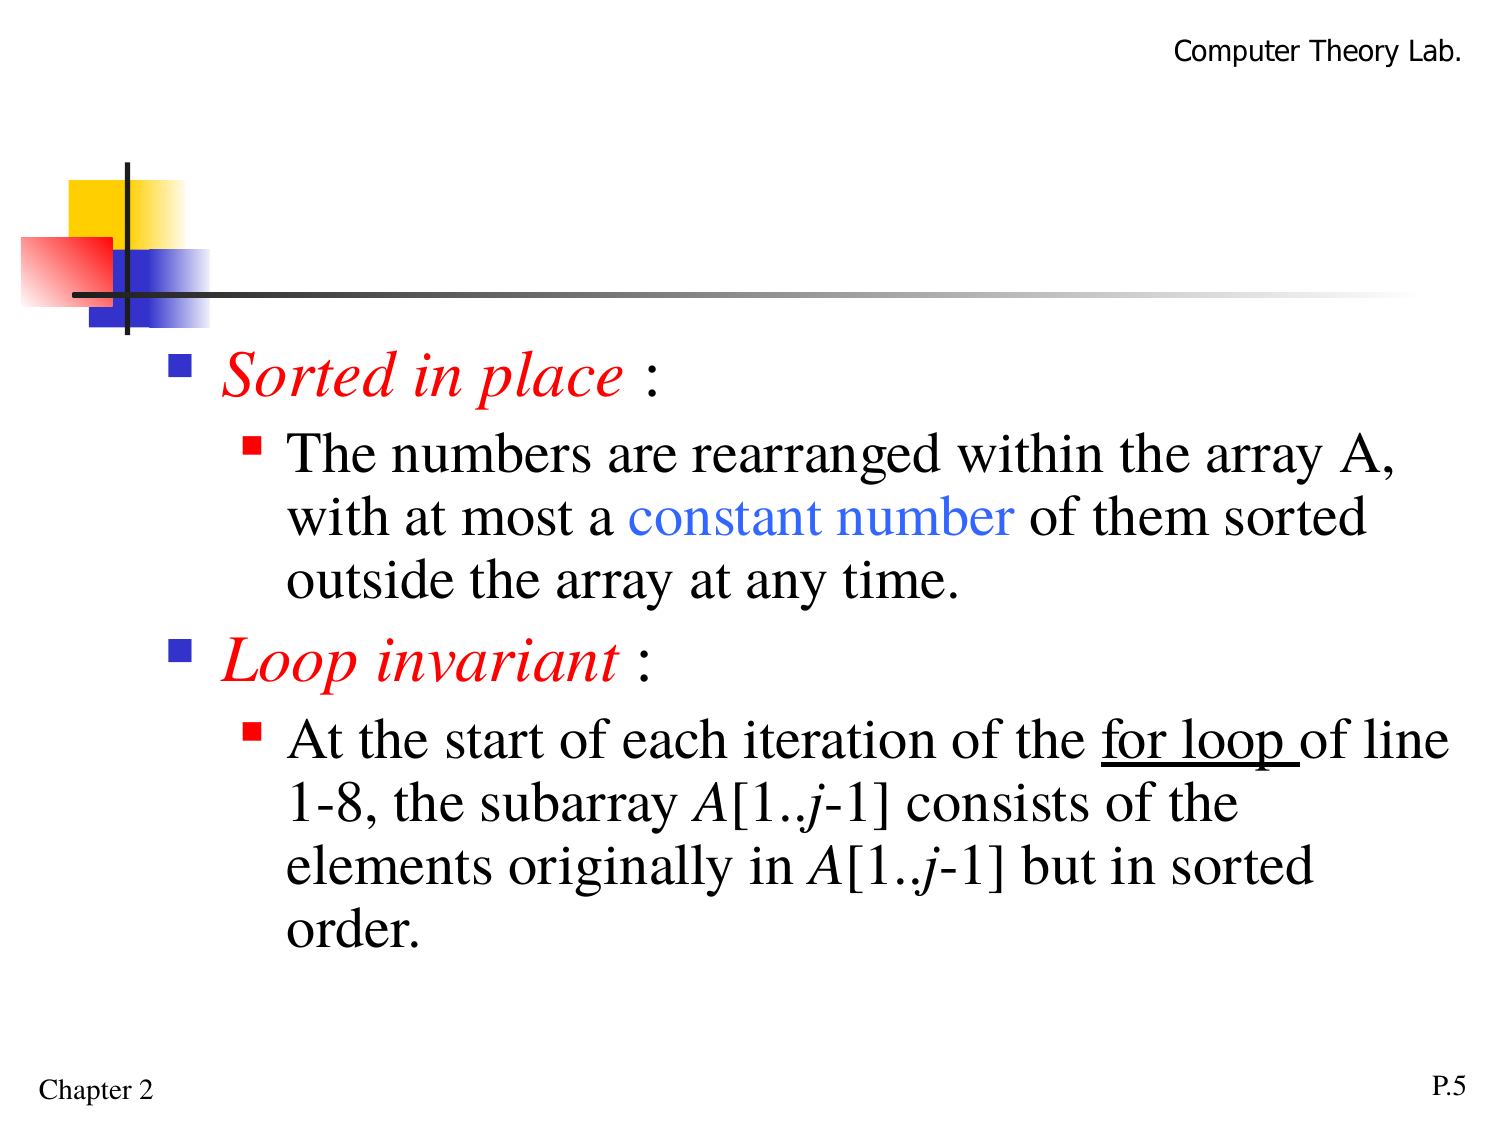

Sorted in place :
The numbers are rearranged within the array A, with at most a constant number of them sorted outside the array at any time.
Loop invariant :
At the start of each iteration of the for loop of line 1-8, the subarray A[1..j-1] consists of the elements originally in A[1..j-1] but in sorted order.
Chapter 2
P.5